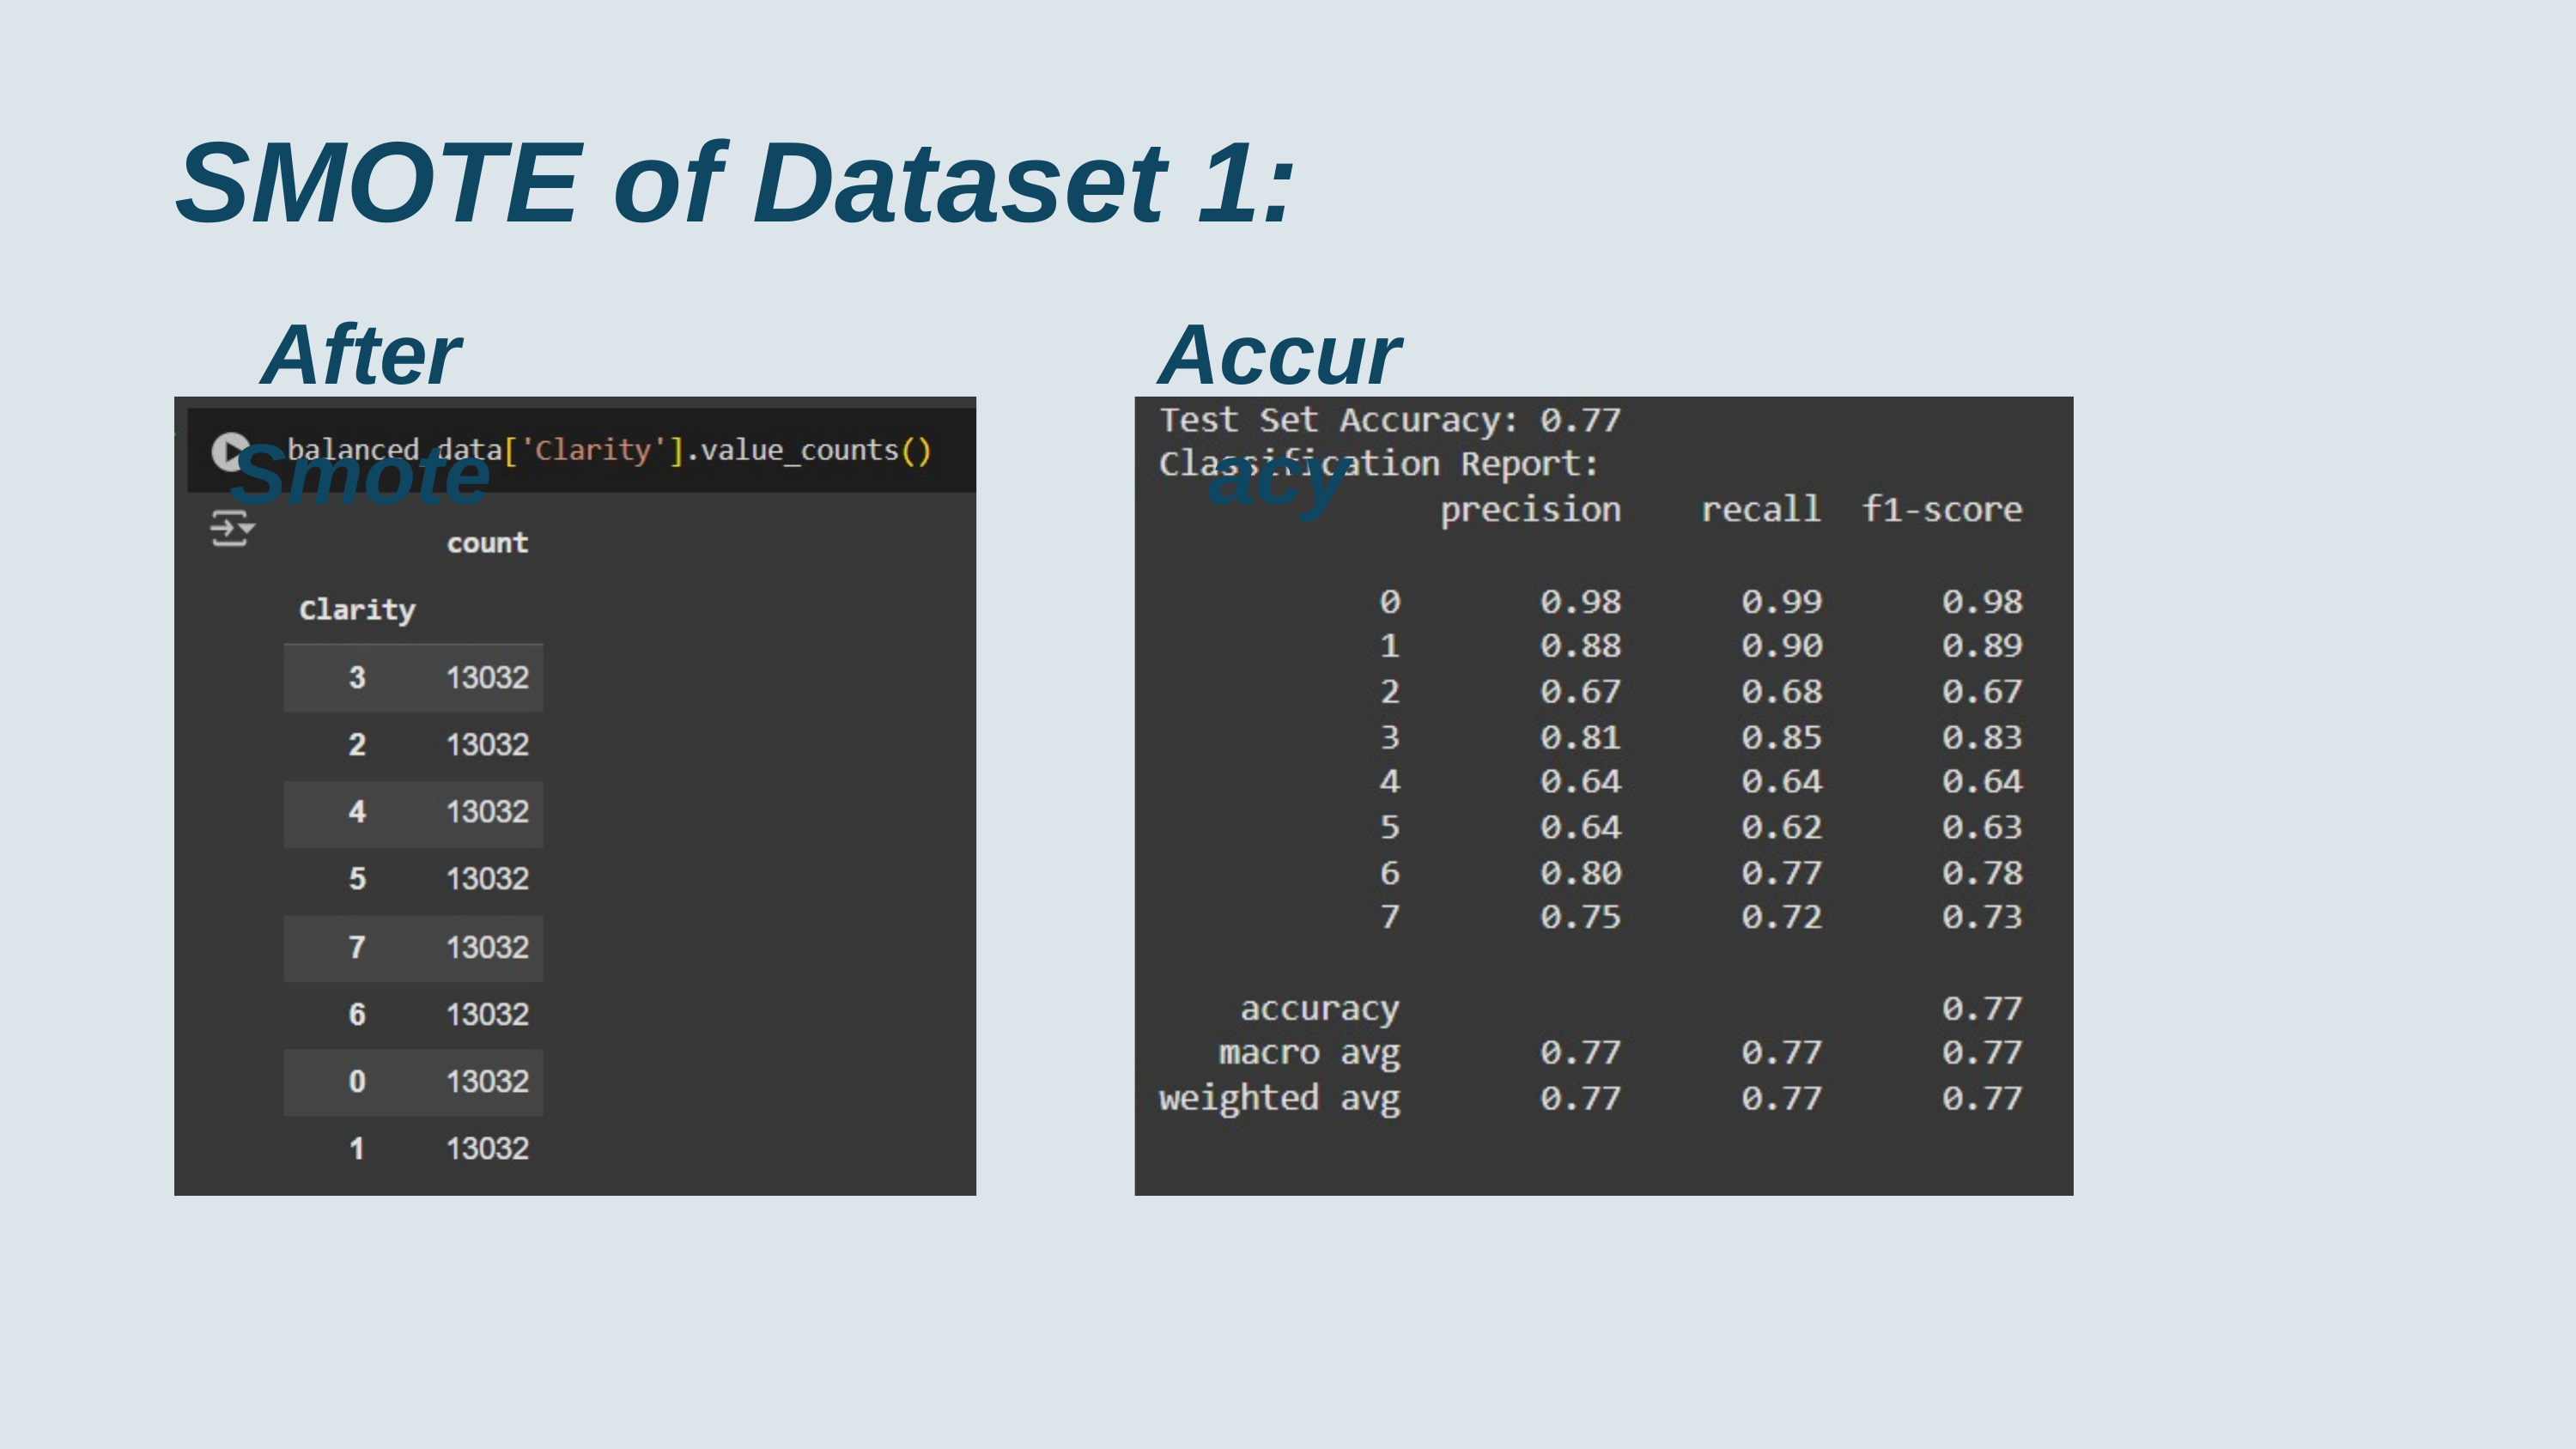

SMOTE of Dataset 1:

After Smote
Accuracy